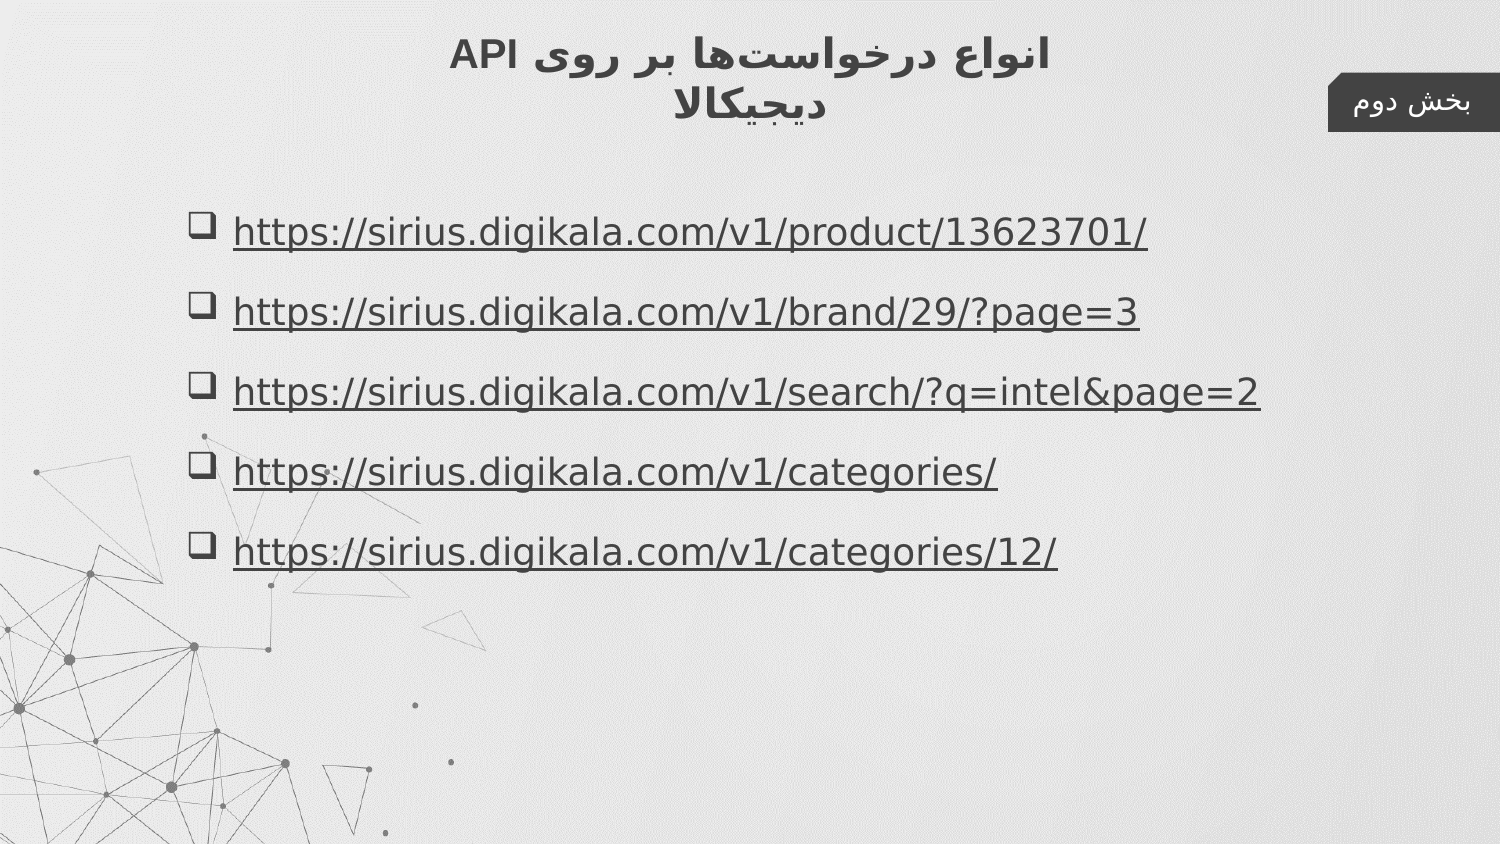

# انواع درخواست‌ها بر روی API دیجیکالا
بخش دوم

https://sirius.digikala.com/v1/product/13623701/
https://sirius.digikala.com/v1/brand/29/?page=3
https://sirius.digikala.com/v1/search/?q=intel&page=2
https://sirius.digikala.com/v1/categories/
https://sirius.digikala.com/v1/categories/12/